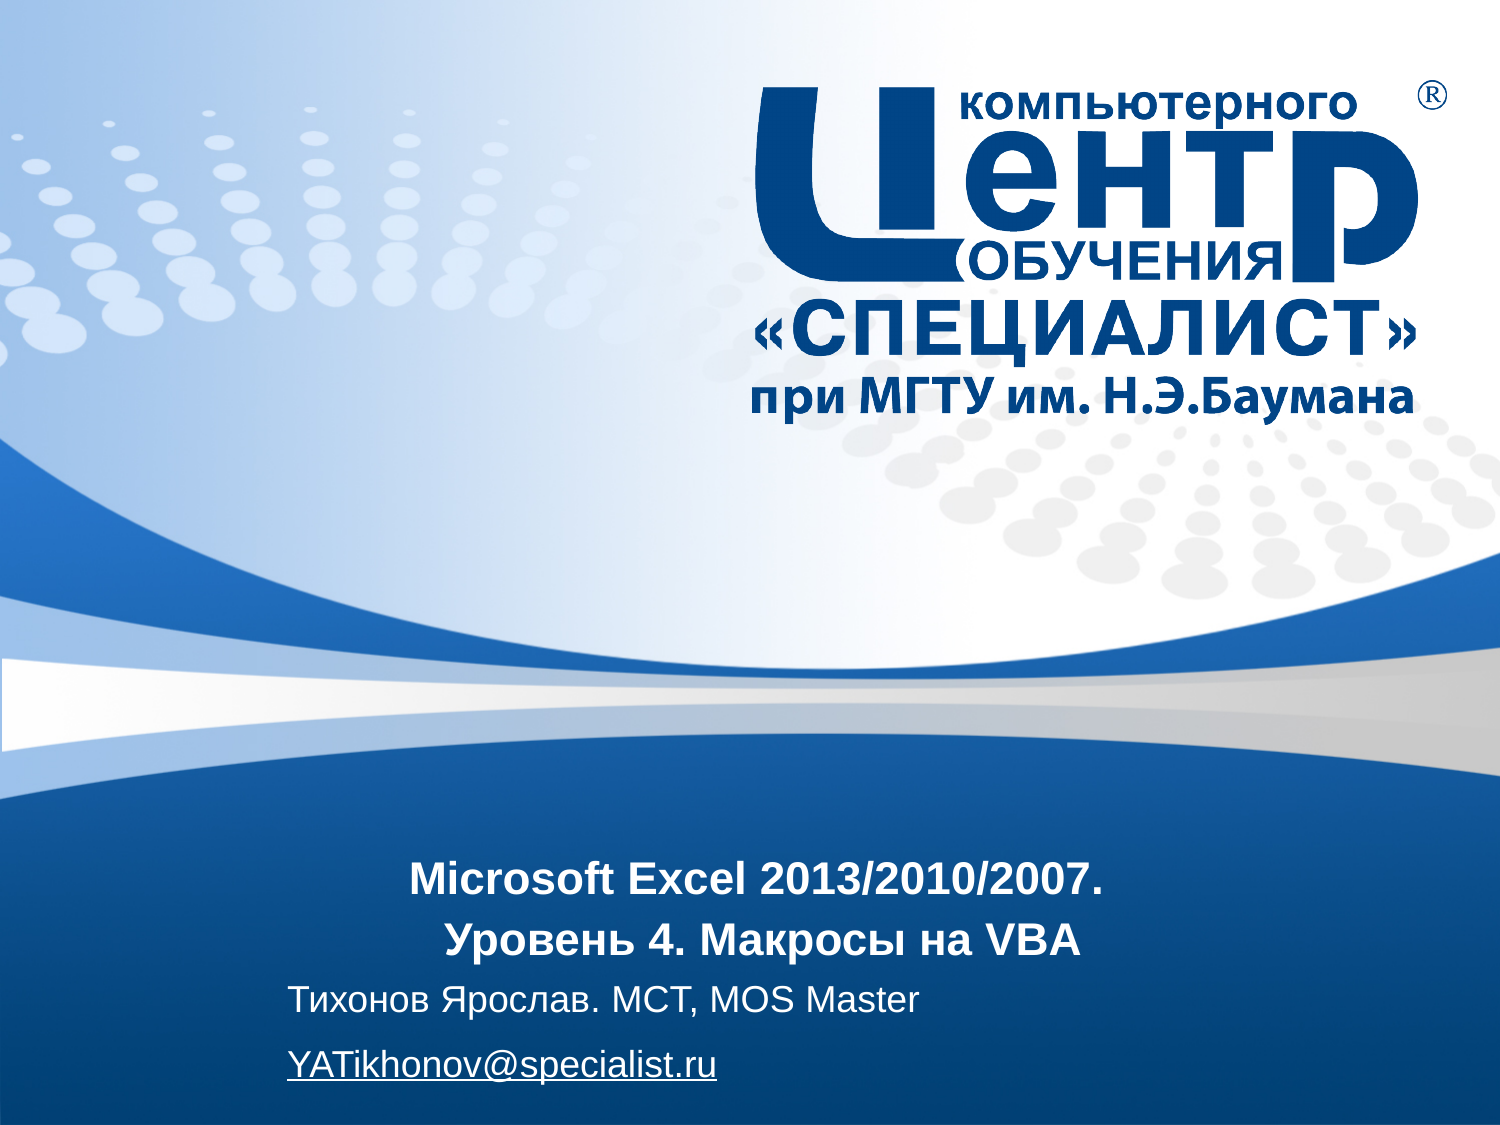

Microsoft Excel 2013/2010/2007.
Уровень 4. Макросы на VBA
Тихонов Ярослав. MCT, MOS Master
YATikhonov@specialist.ru